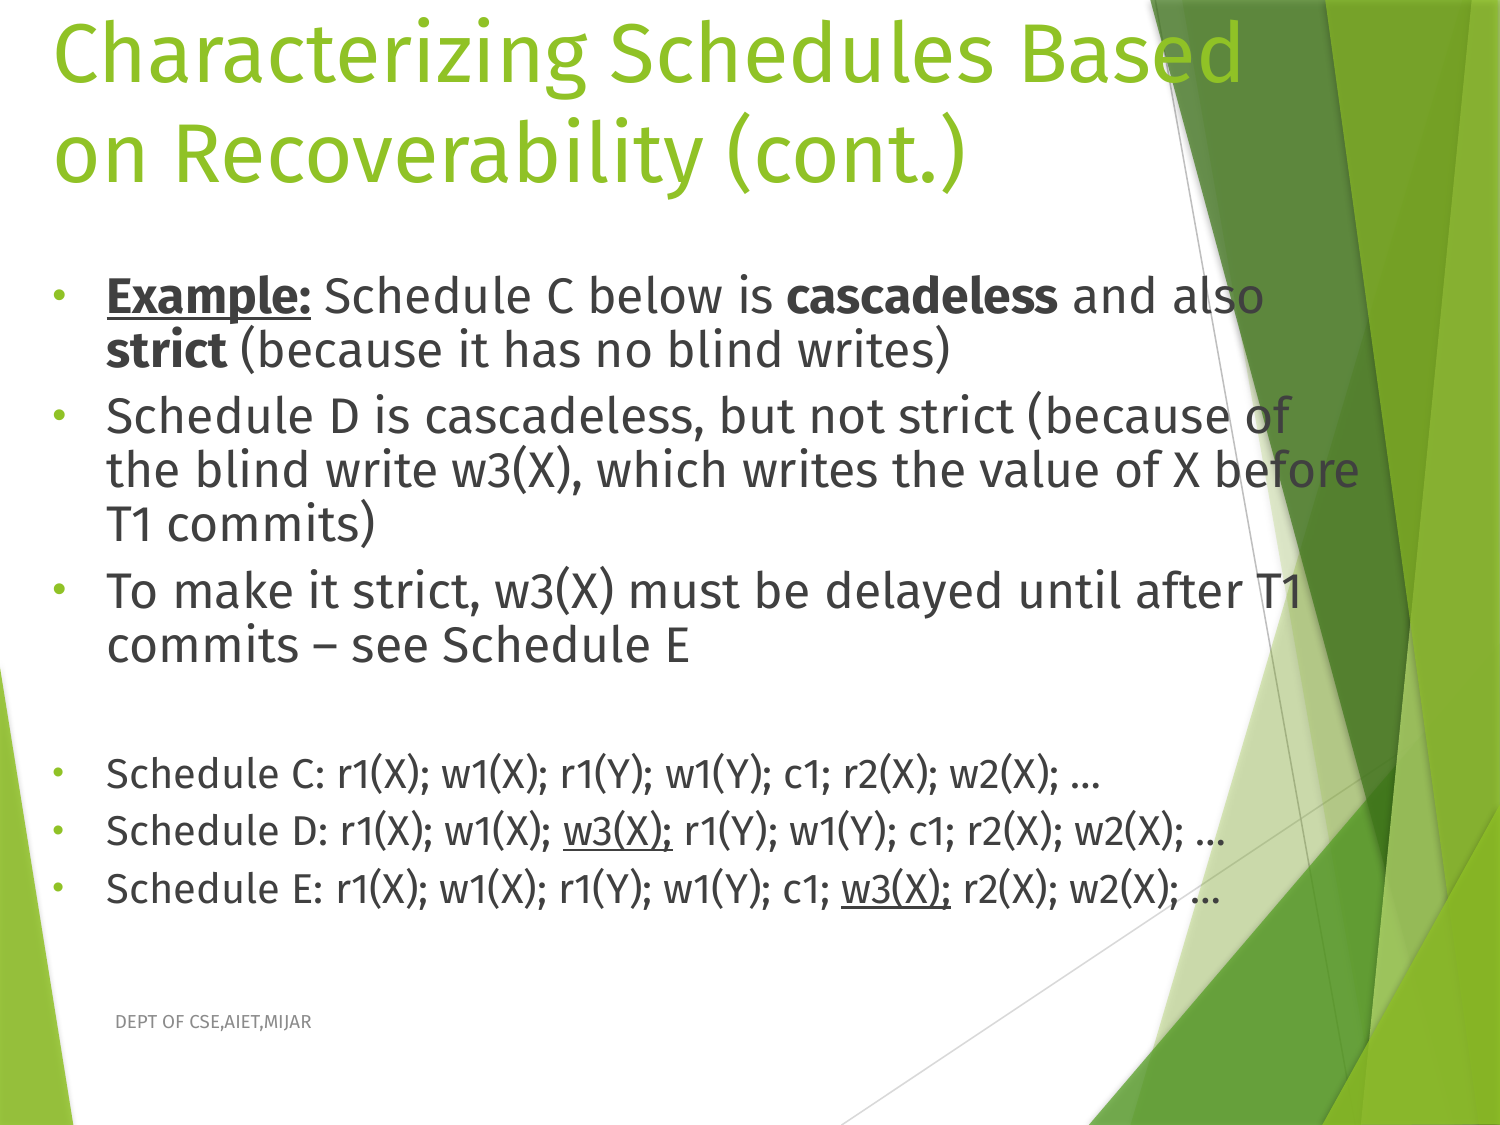

# Characterizing Schedules Based on Recoverability (cont.)
Example: Schedule C below is cascadeless and also strict (because it has no blind writes)
Schedule D is cascadeless, but not strict (because of the blind write w3(X), which writes the value of X before T1 commits)
To make it strict, w3(X) must be delayed until after T1 commits – see Schedule E

Schedule C: r1(X); w1(X); r1(Y); w1(Y); c1; r2(X); w2(X); …
Schedule D: r1(X); w1(X); w3(X); r1(Y); w1(Y); c1; r2(X); w2(X); …
Schedule E: r1(X); w1(X); r1(Y); w1(Y); c1; w3(X); r2(X); w2(X); …
DEPT OF CSE,AIET,MIJAR